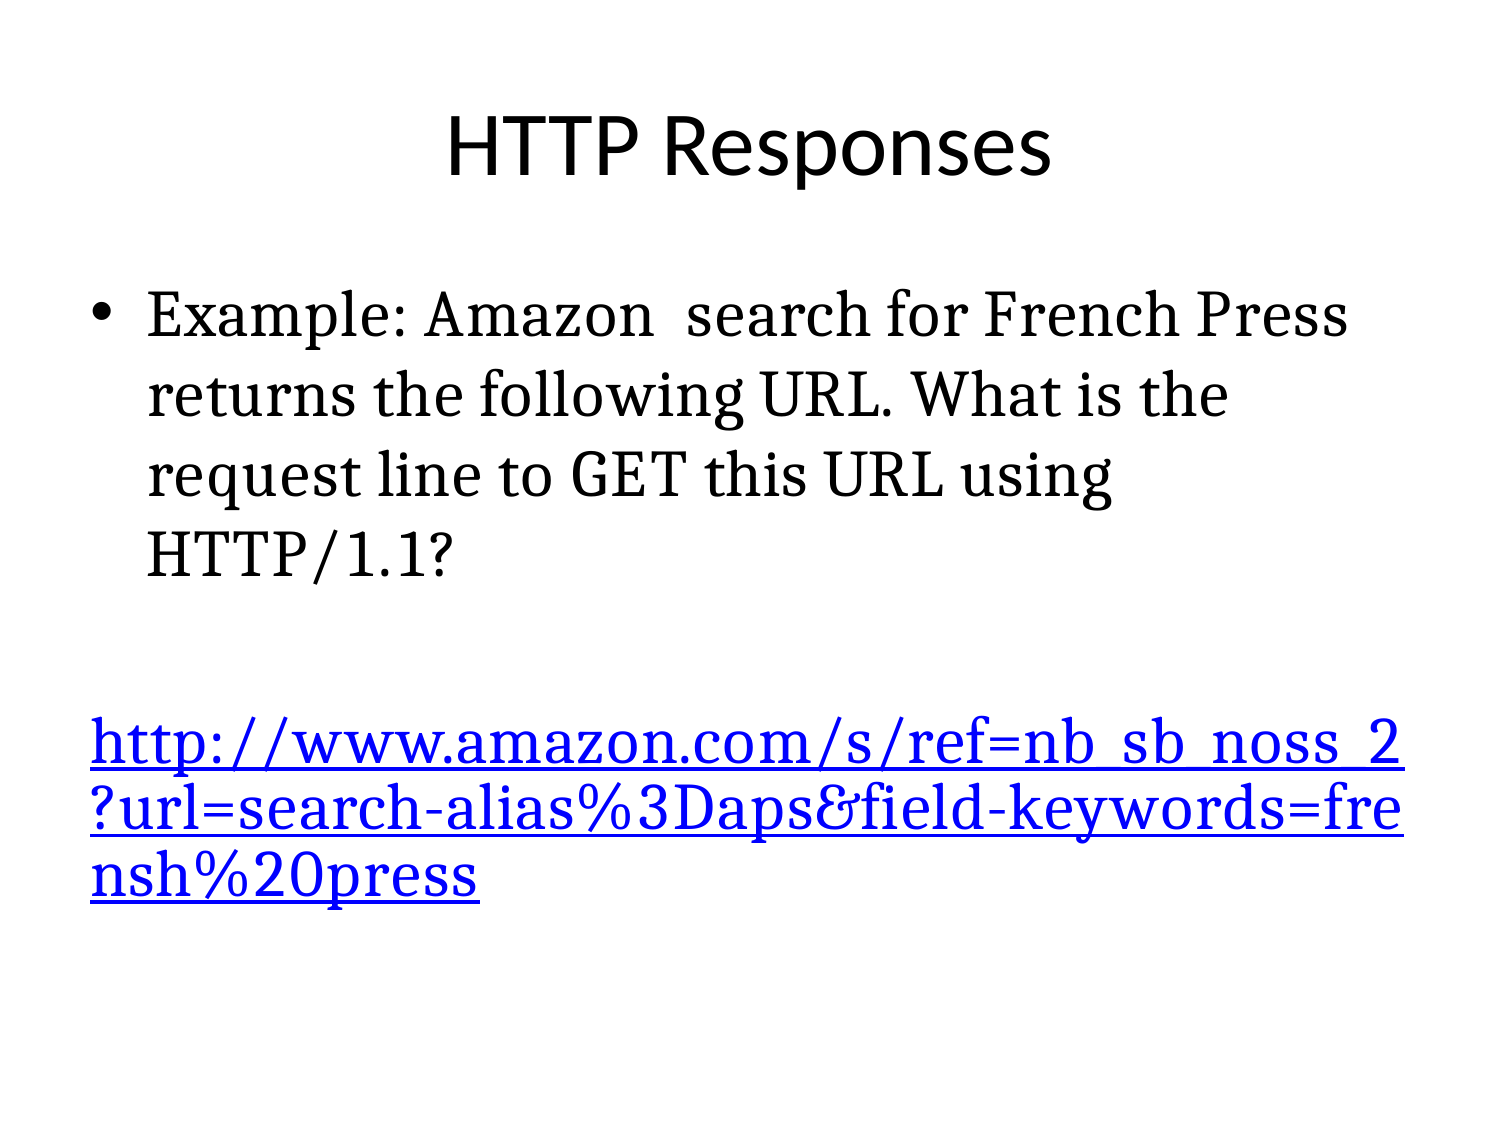

# HTTP Responses
Example: Amazon  search for French Press returns the following URL. What is the request line to GET this URL using HTTP/1.1?

http://www.amazon.com/s/ref=nb_sb_noss_2?url=search-alias%3Daps&field-keywords=frensh%20press